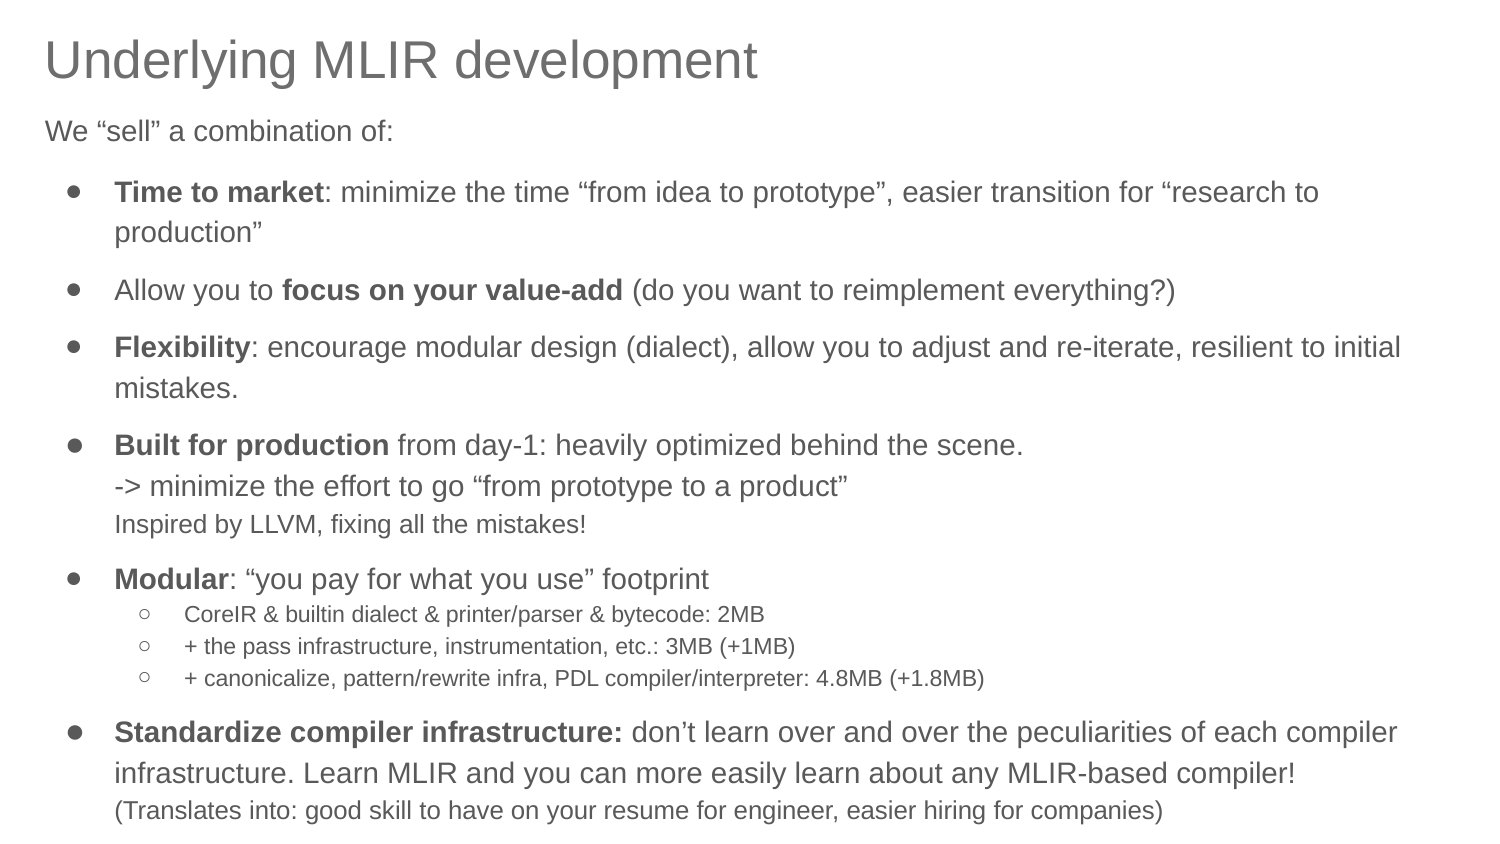

# Underlying MLIR development
We “sell” a combination of:
Time to market: minimize the time “from idea to prototype”, easier transition for “research to production”
Allow you to focus on your value-add (do you want to reimplement everything?)
Flexibility: encourage modular design (dialect), allow you to adjust and re-iterate, resilient to initial mistakes.
Built for production from day-1: heavily optimized behind the scene.
-> minimize the effort to go “from prototype to a product”
Inspired by LLVM, fixing all the mistakes!
Modular: “you pay for what you use” footprint
CoreIR & builtin dialect & printer/parser & bytecode: 2MB
+ the pass infrastructure, instrumentation, etc.: 3MB (+1MB)
+ canonicalize, pattern/rewrite infra, PDL compiler/interpreter: 4.8MB (+1.8MB)
Standardize compiler infrastructure: don’t learn over and over the peculiarities of each compiler infrastructure. Learn MLIR and you can more easily learn about any MLIR-based compiler!
(Translates into: good skill to have on your resume for engineer, easier hiring for companies)